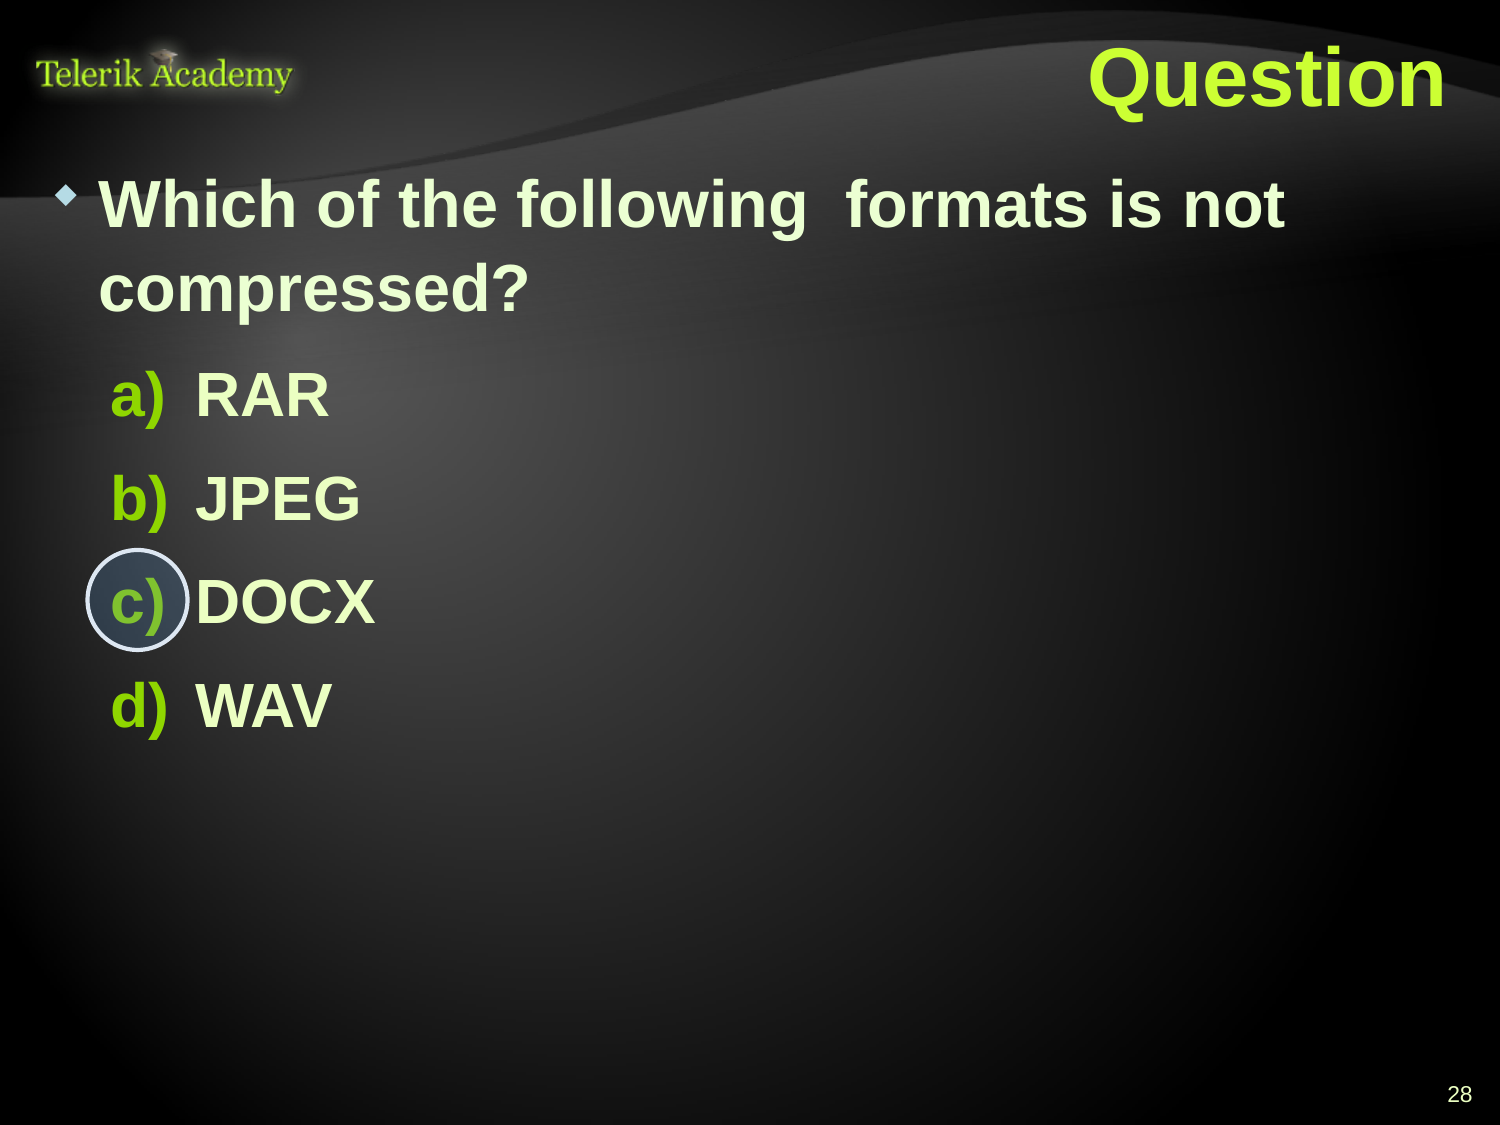

# Question
Which of the following  formats is not compressed?
RAR
JPEG
DOCX
WAV

28